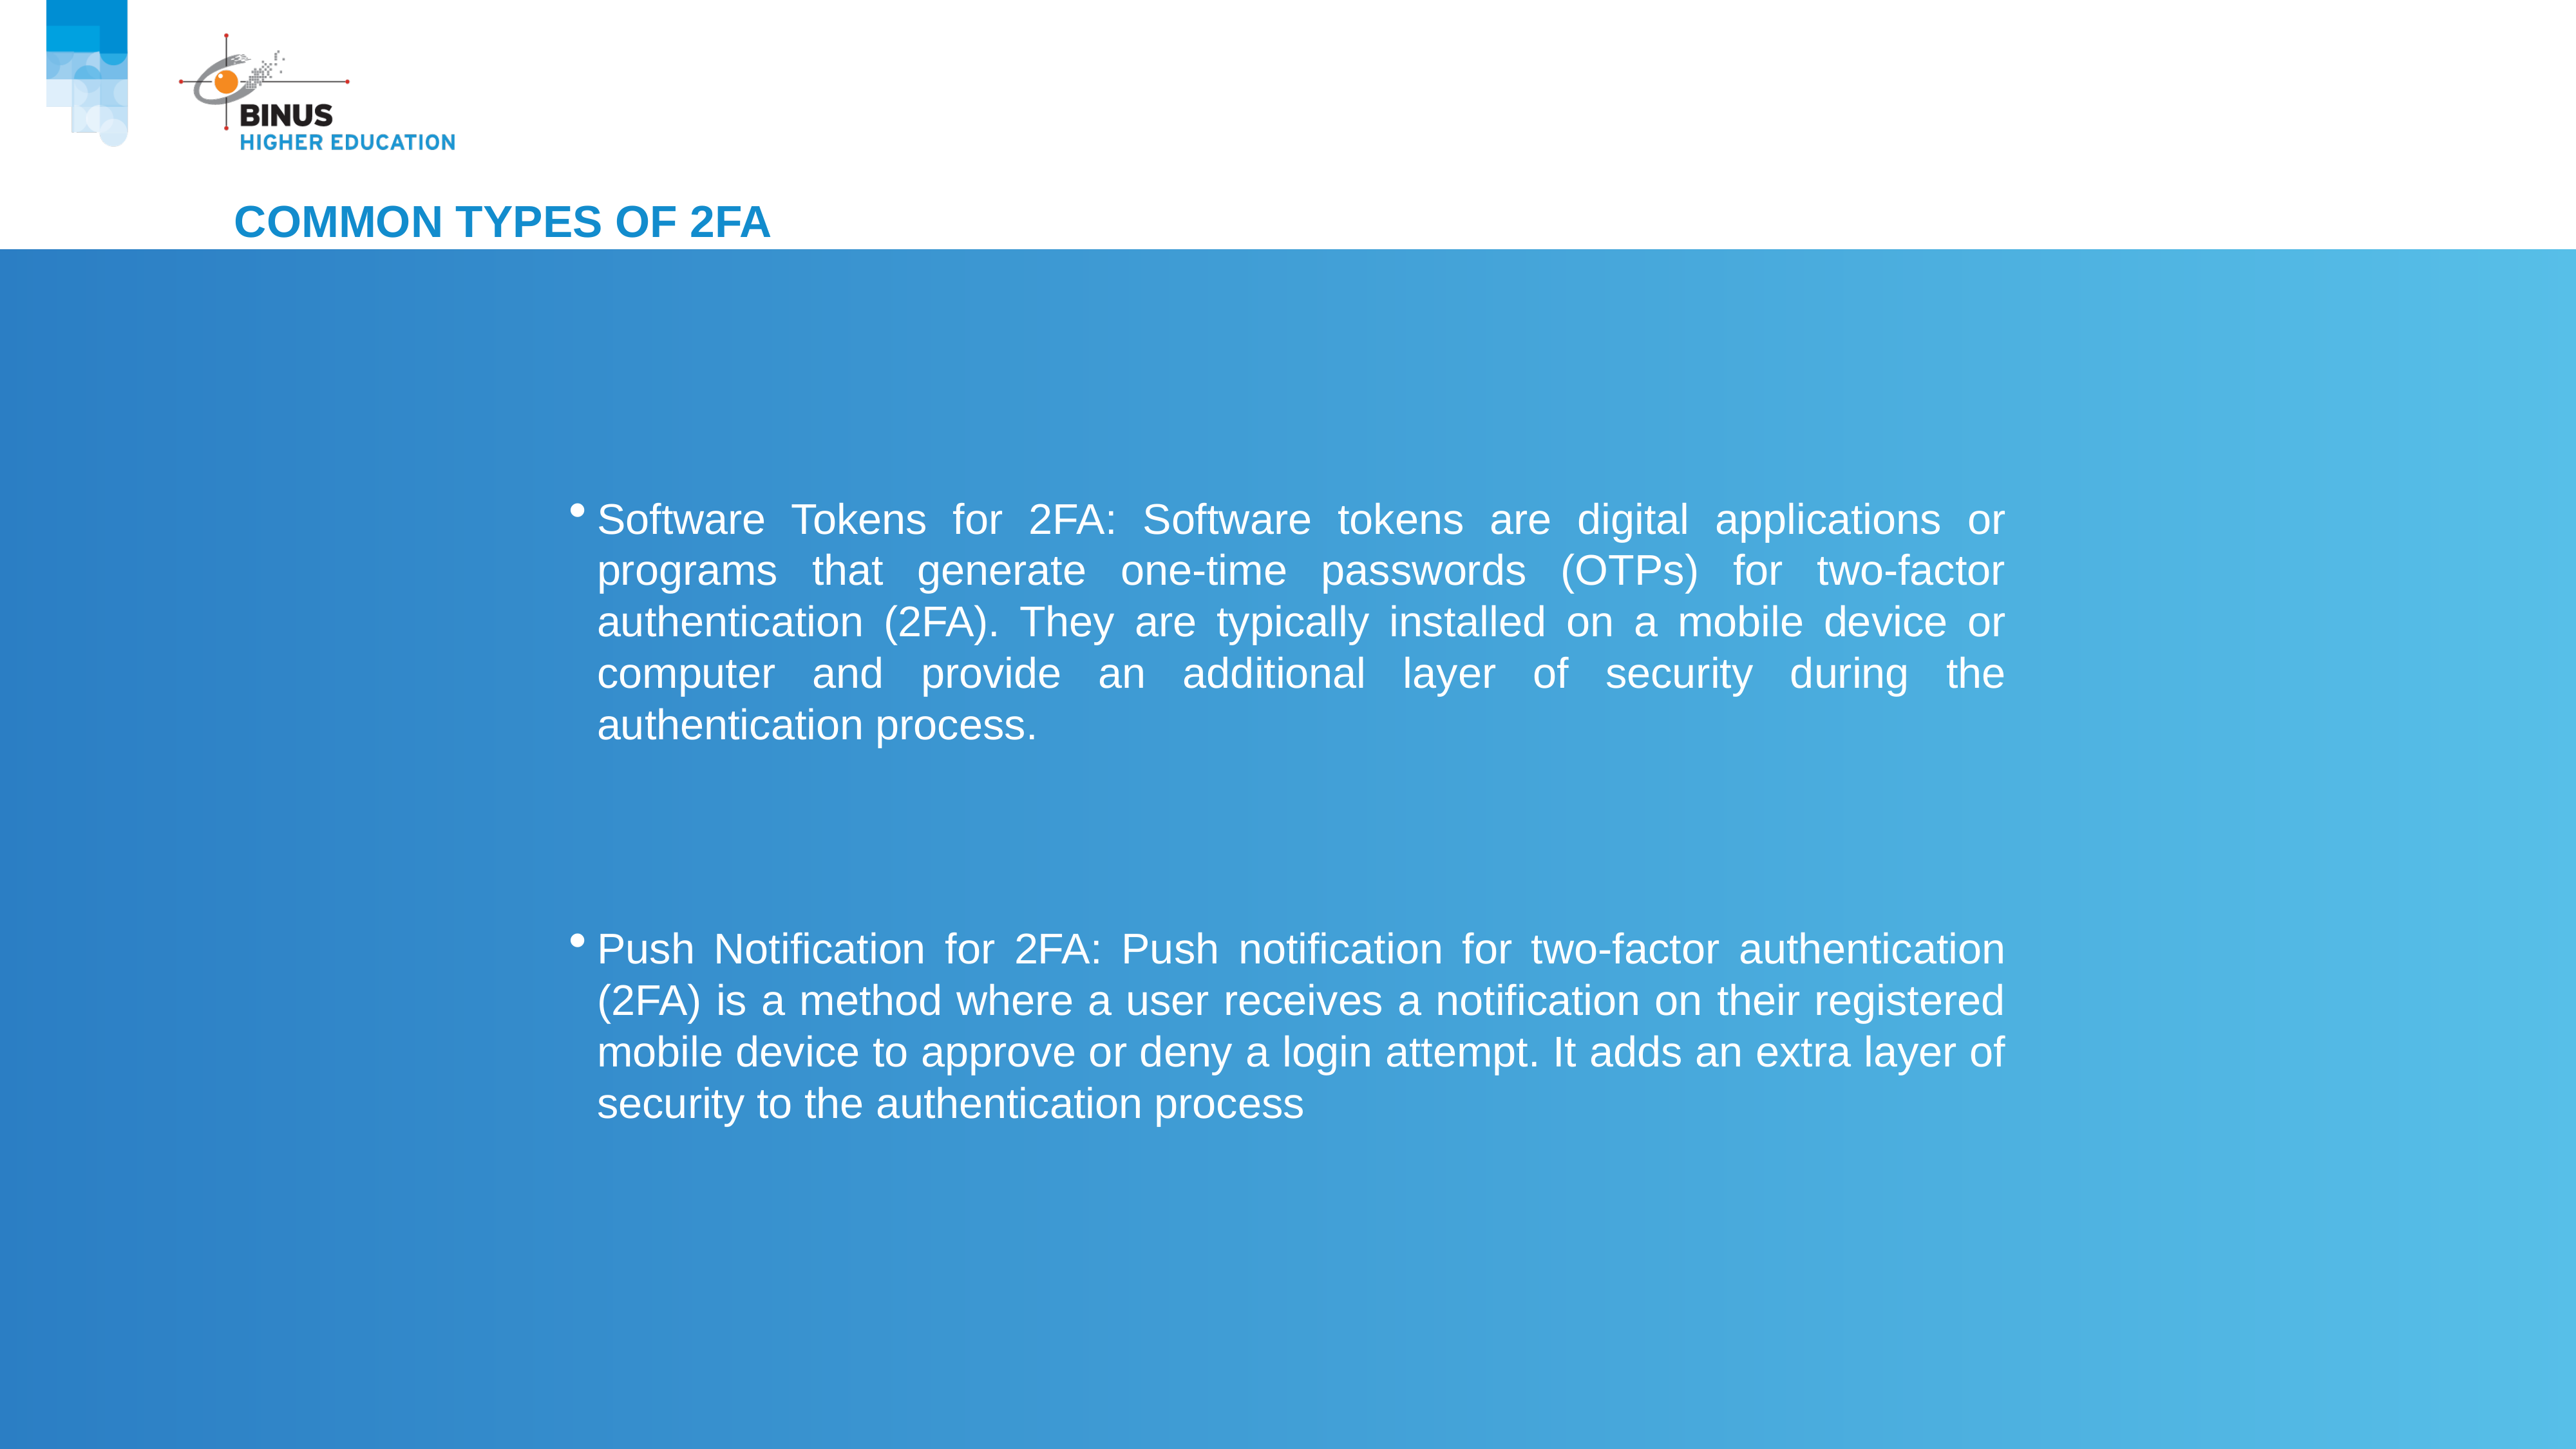

# Common Types of 2FA

Software Tokens for 2FA: Software tokens are digital applications or programs that generate one-time passwords (OTPs) for two-factor authentication (2FA). They are typically installed on a mobile device or computer and provide an additional layer of security during the authentication process.

Push Notification for 2FA: Push notification for two-factor authentication (2FA) is a method where a user receives a notification on their registered mobile device to approve or deny a login attempt. It adds an extra layer of security to the authentication process